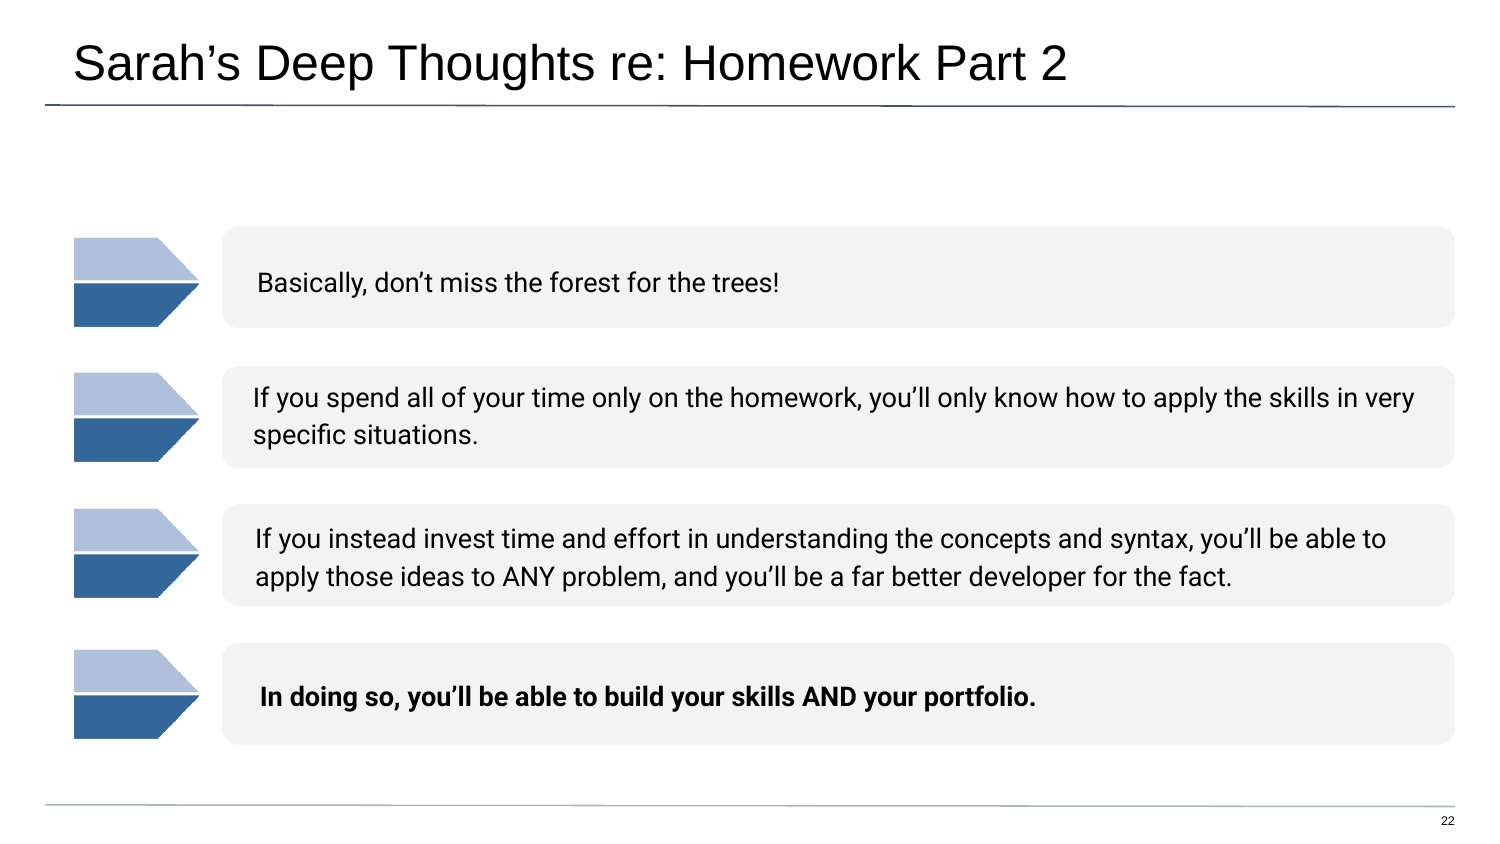

# Sarah’s Deep Thoughts re: Homework Part 2

Basically, don’t miss the forest for the trees!

If you spend all of your time only on the homework, you’ll only know how to apply the skills in very specific situations.
If you instead invest time and effort in understanding the concepts and syntax, you’ll be able to apply those ideas to ANY problem, and you’ll be a far better developer for the fact.
 In doing so, you’ll be able to build your skills AND your portfolio.

22